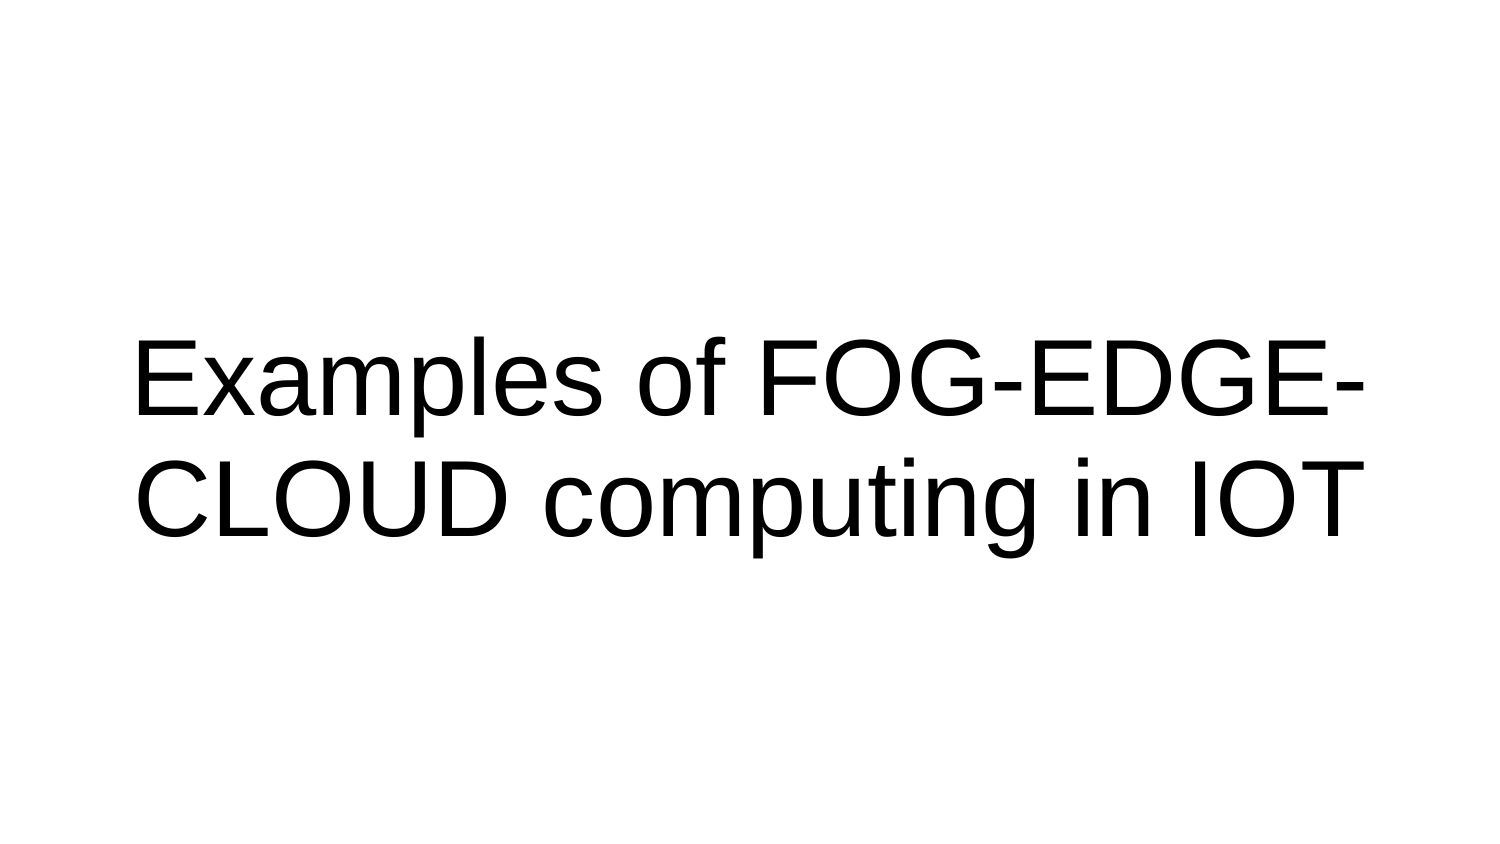

# Examples of FOG-EDGE-CLOUD computing in IOT